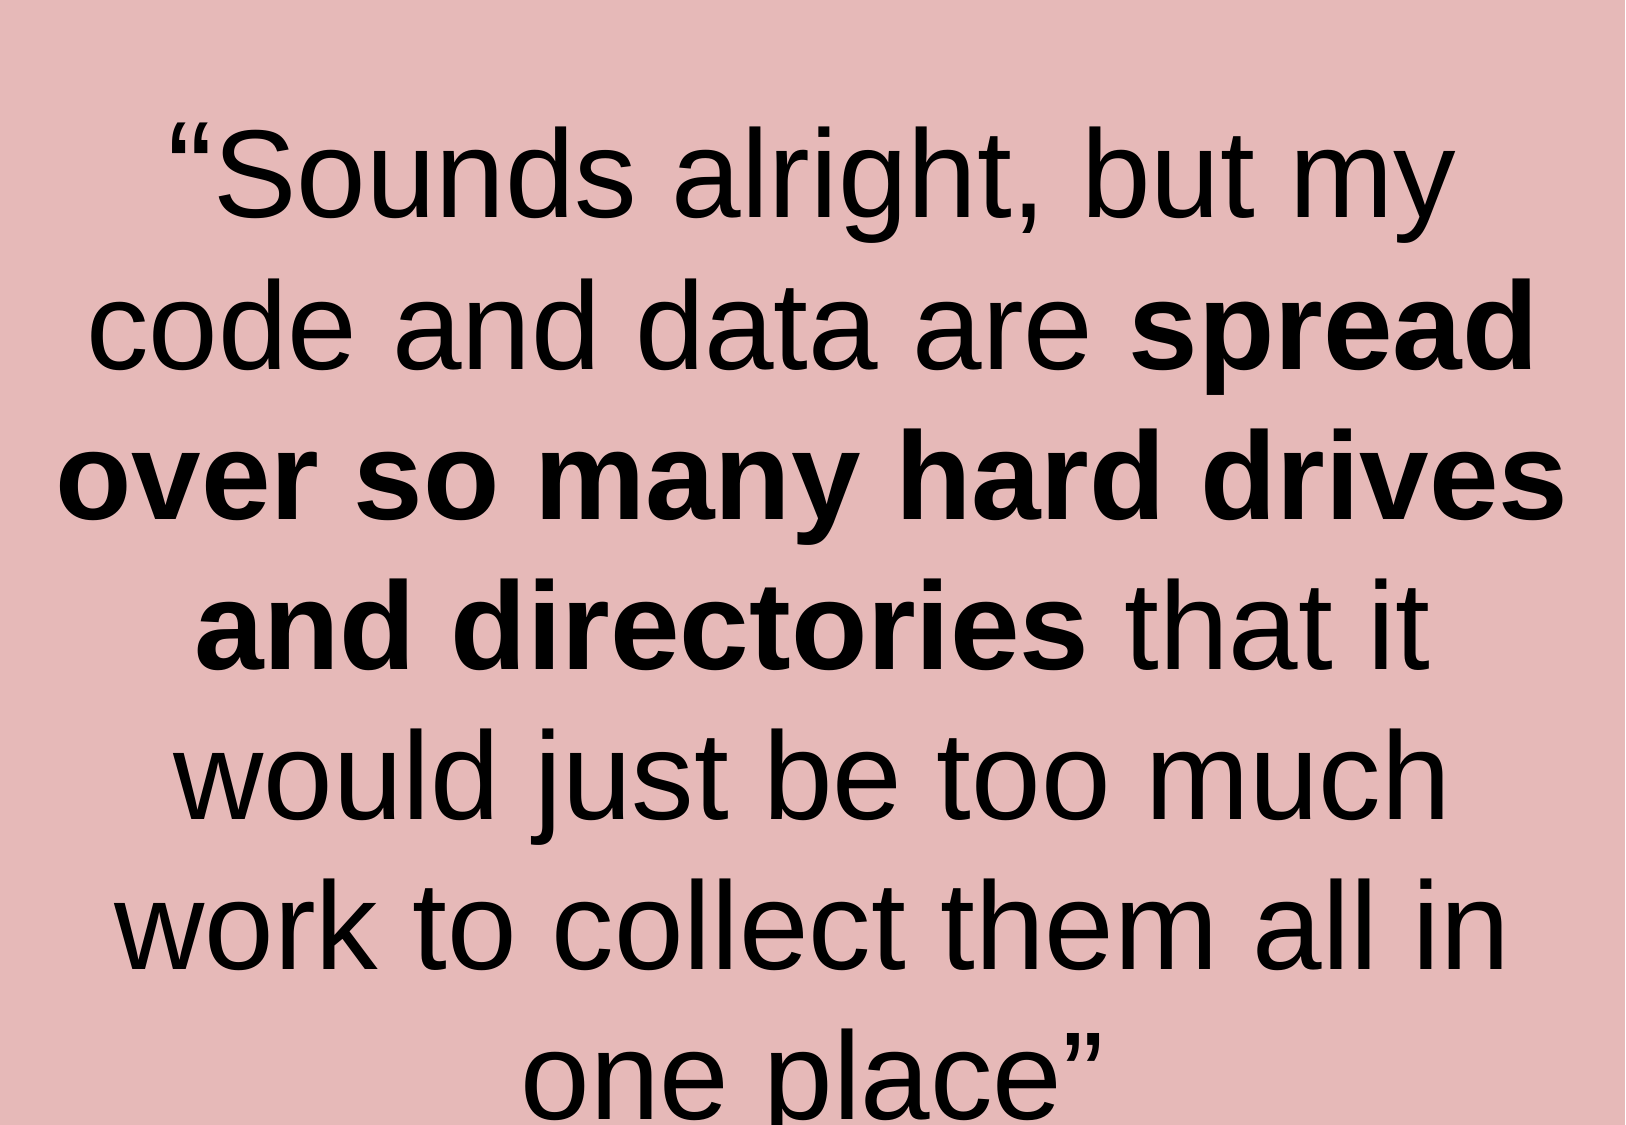

“Sounds alright, but my code and data are spread over so many hard drives and directories that it would just be too much work to collect them all in one place”